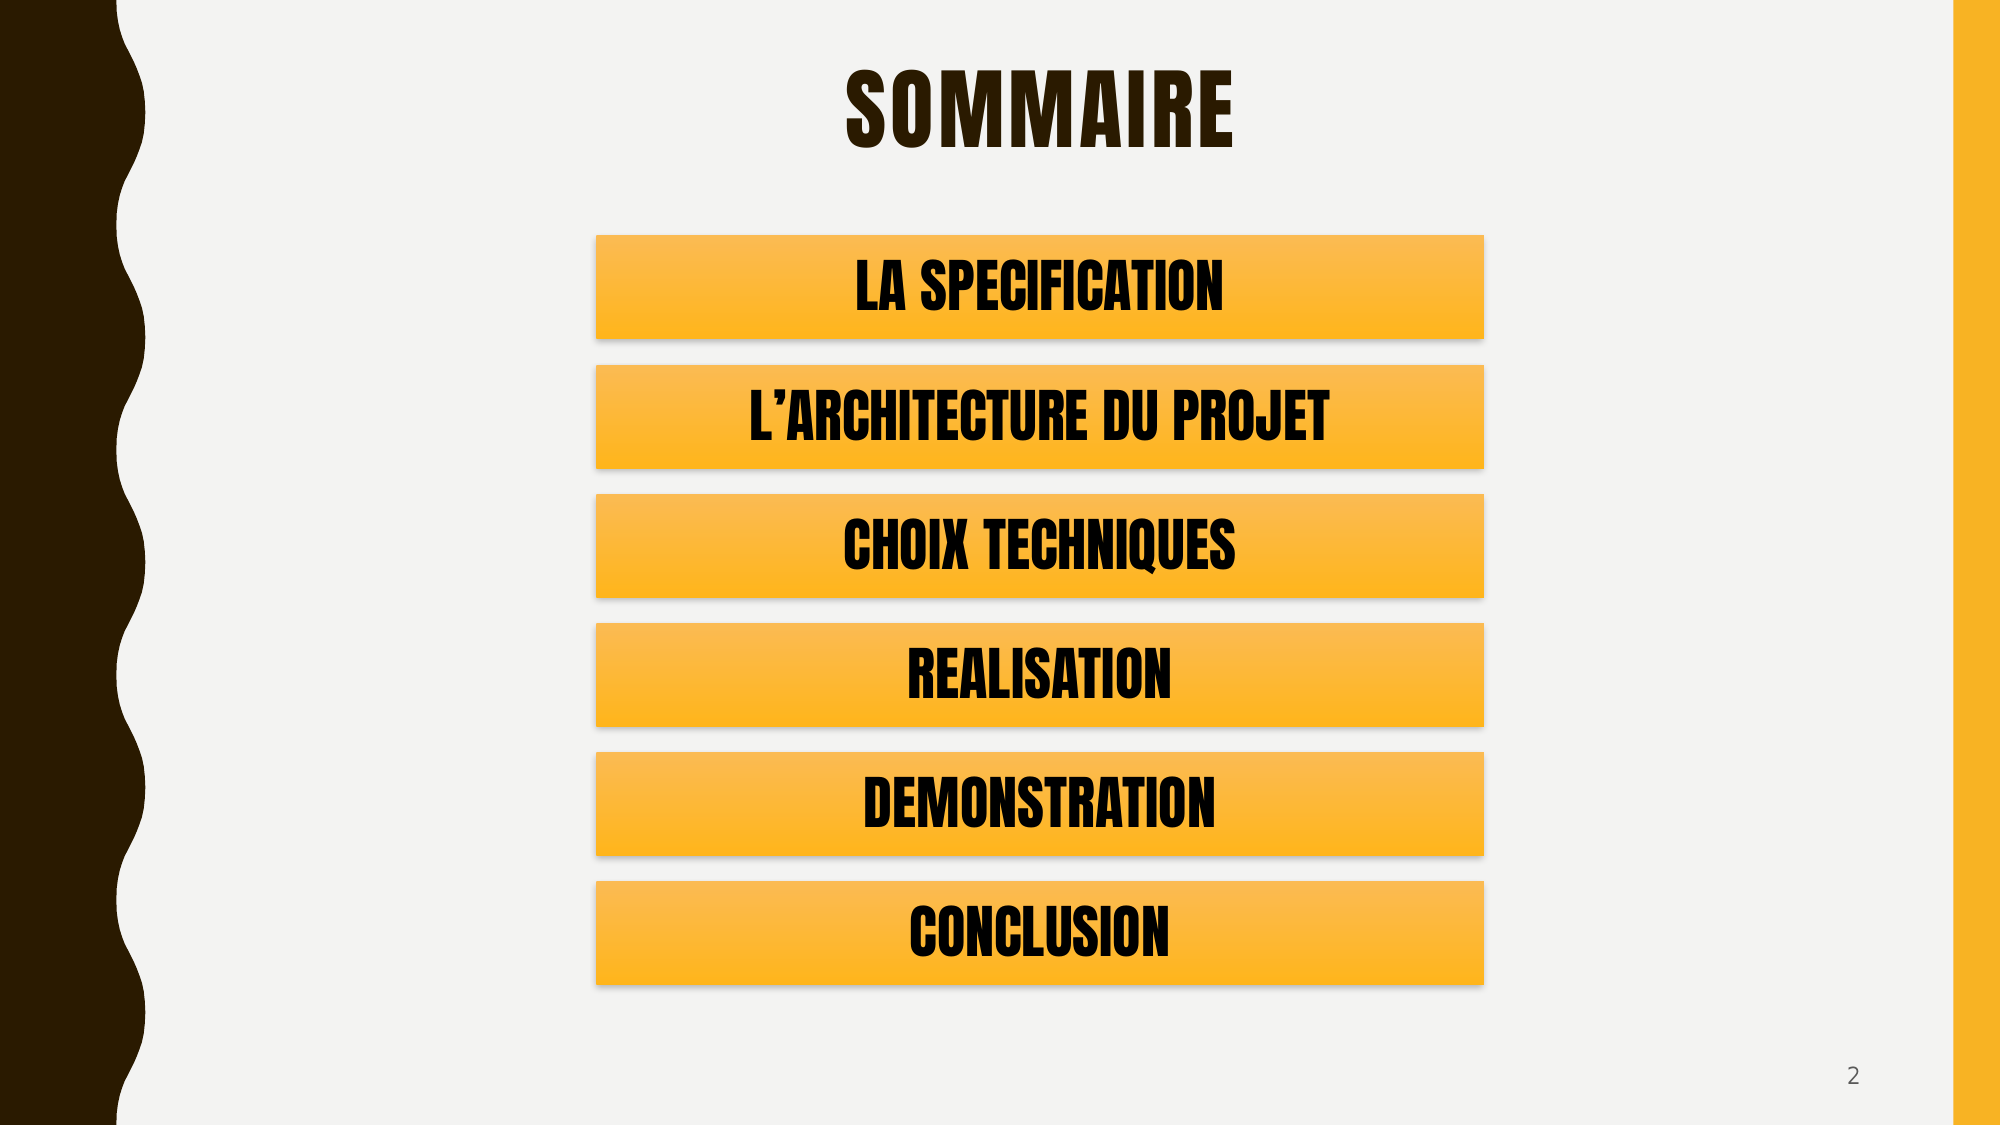

# Sommaire
LA SPECIFICATION
L’ARCHITECTURE DU PROJET
CHOIX TECHNIQUES
REALISATION
DEMONSTRATION
CONCLUSION
2